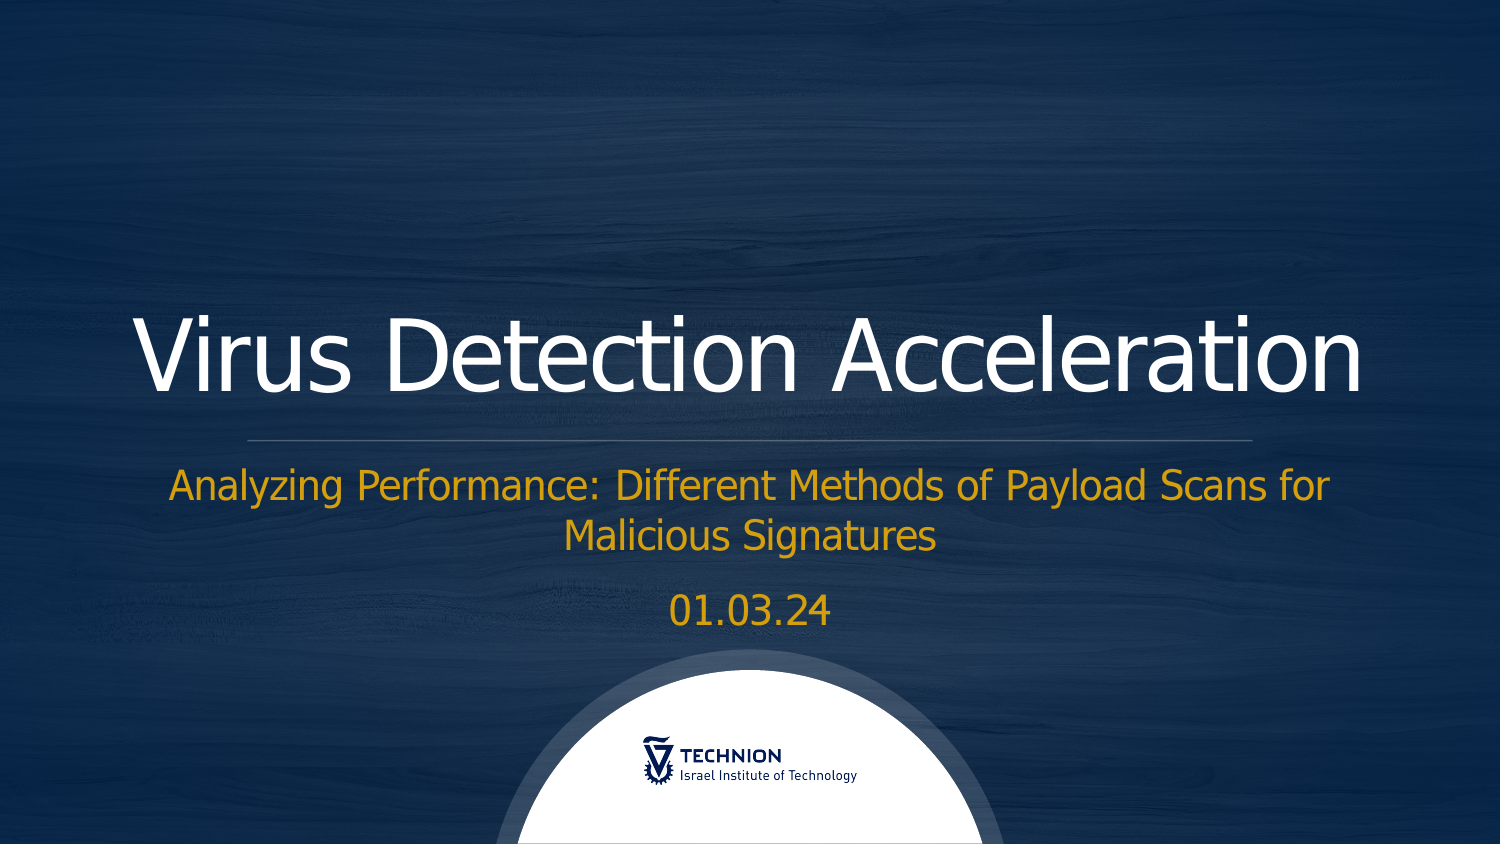

# Virus Detection Acceleration
Analyzing Performance: Different Methods of Payload Scans for Malicious Signatures
01.03.24